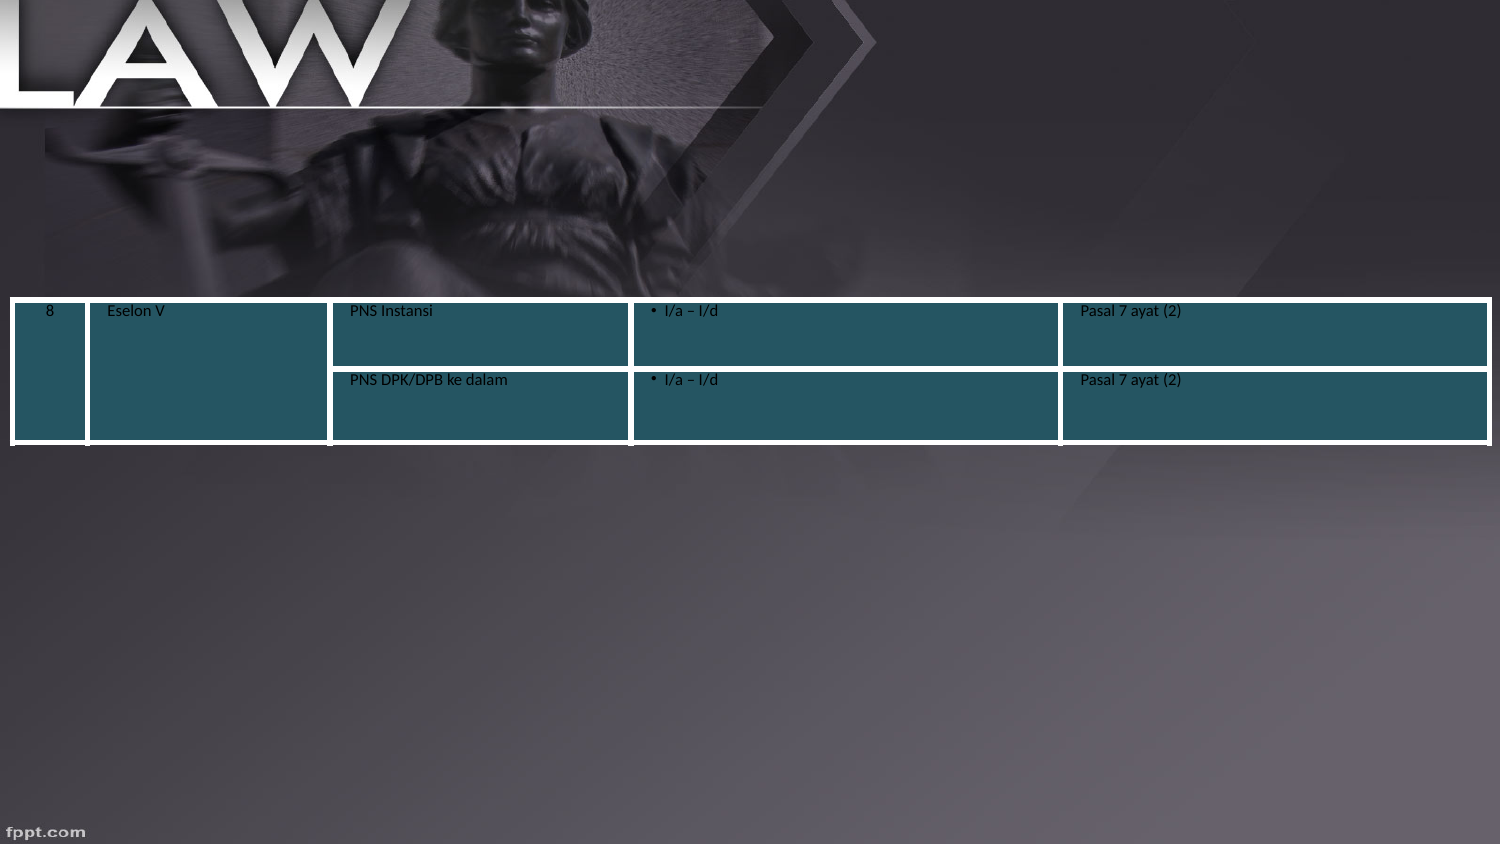

| 8 | Eselon V | PNS Instansi | I/a – I/d | Pasal 7 ayat (2) |
| --- | --- | --- | --- | --- |
|  |  | PNS DPK/DPB ke dalam | I/a – I/d | Pasal 7 ayat (2) |